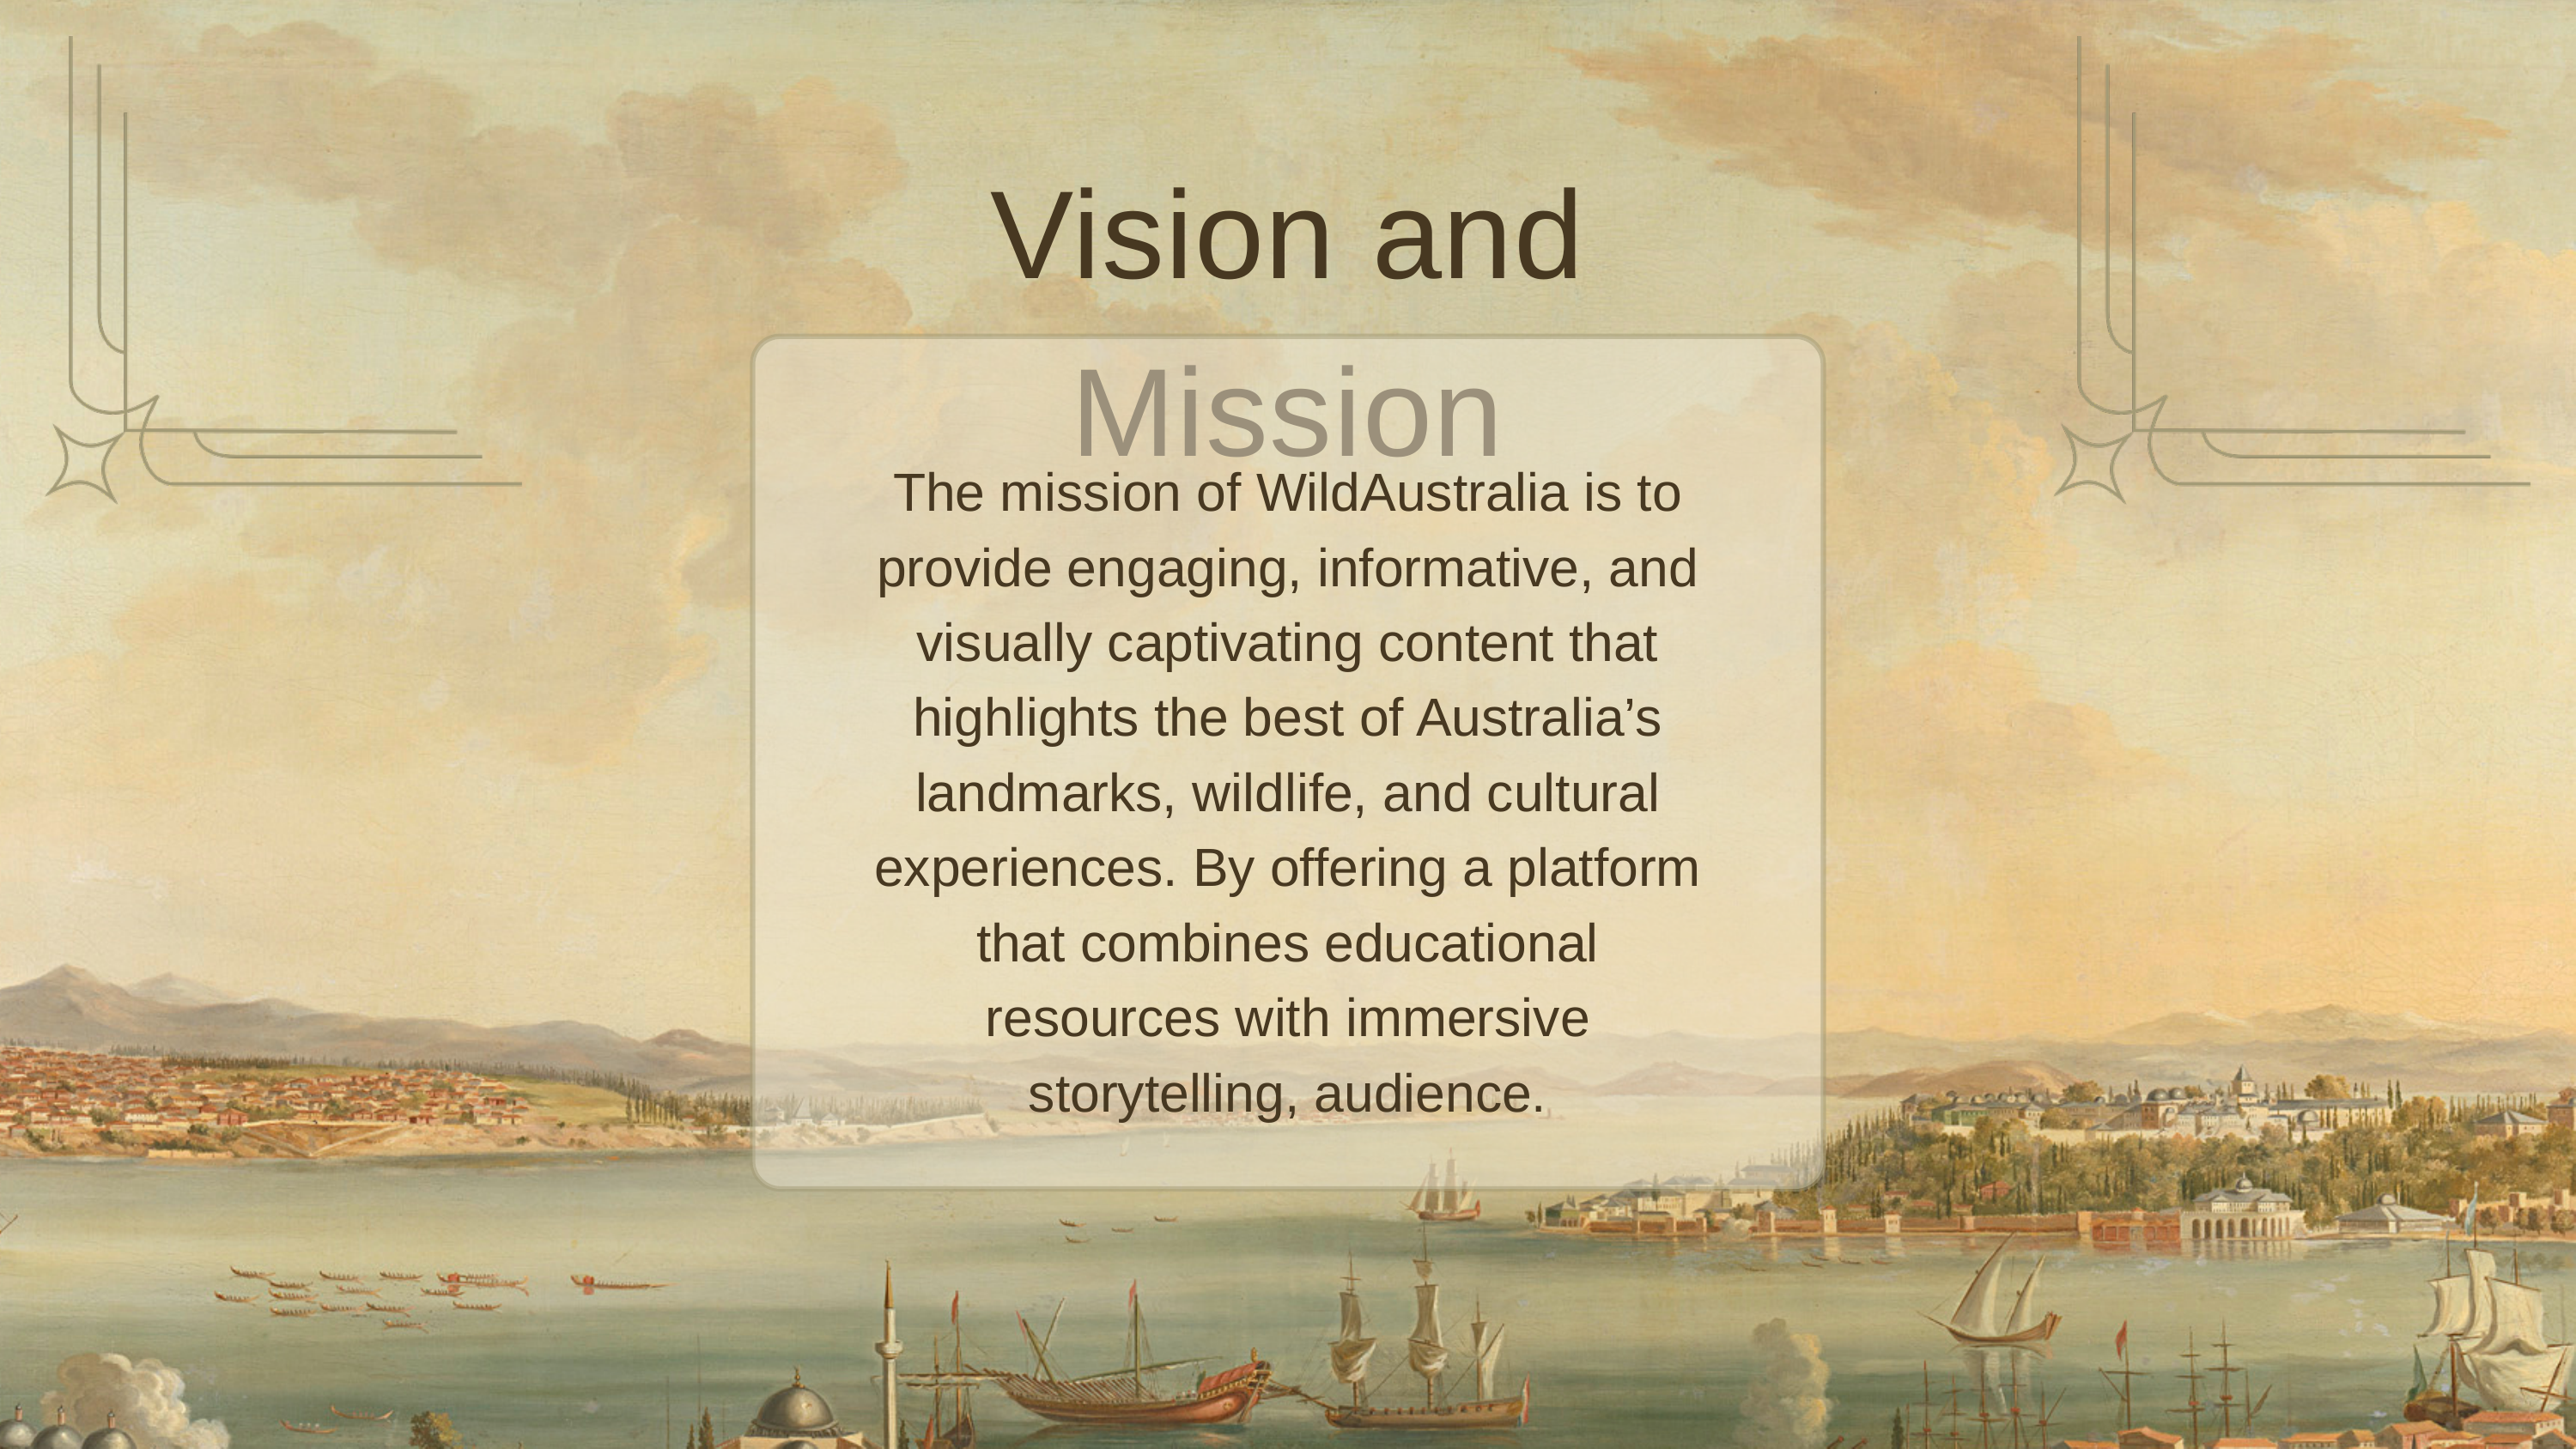

Vision and Mission

The mission of WildAustralia is to provide engaging, informative, and visually captivating content that highlights the best of Australia’s landmarks, wildlife, and cultural experiences. By offering a platform that combines educational resources with immersive storytelling, audience.